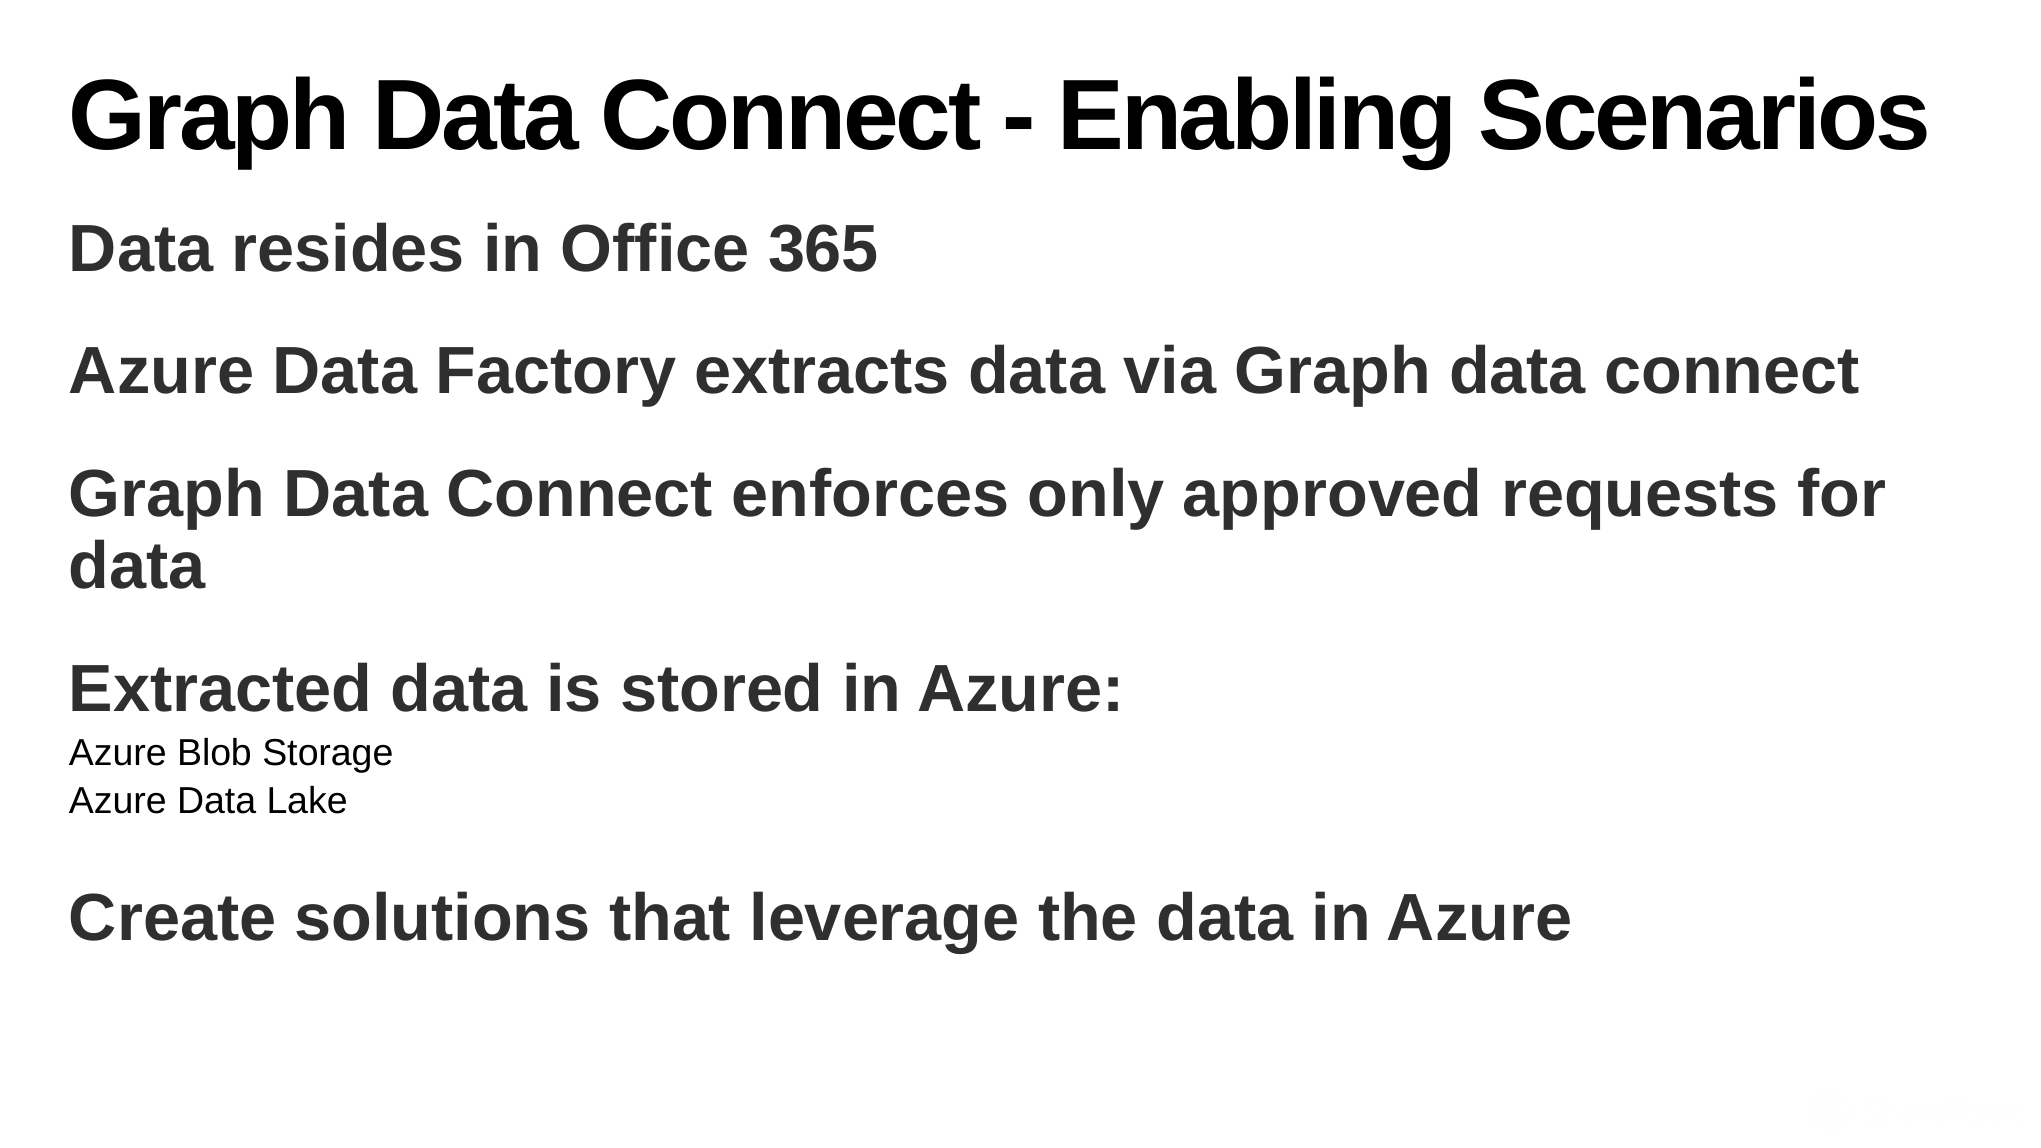

# Graph Data Connect - Enabling Scenarios
Data resides in Office 365

Azure Data Factory extracts data via Graph data connect

Graph Data Connect enforces only approved requests for data

Extracted data is stored in Azure:
Azure Blob Storage
Azure Data Lake

Create solutions that leverage the data in Azure